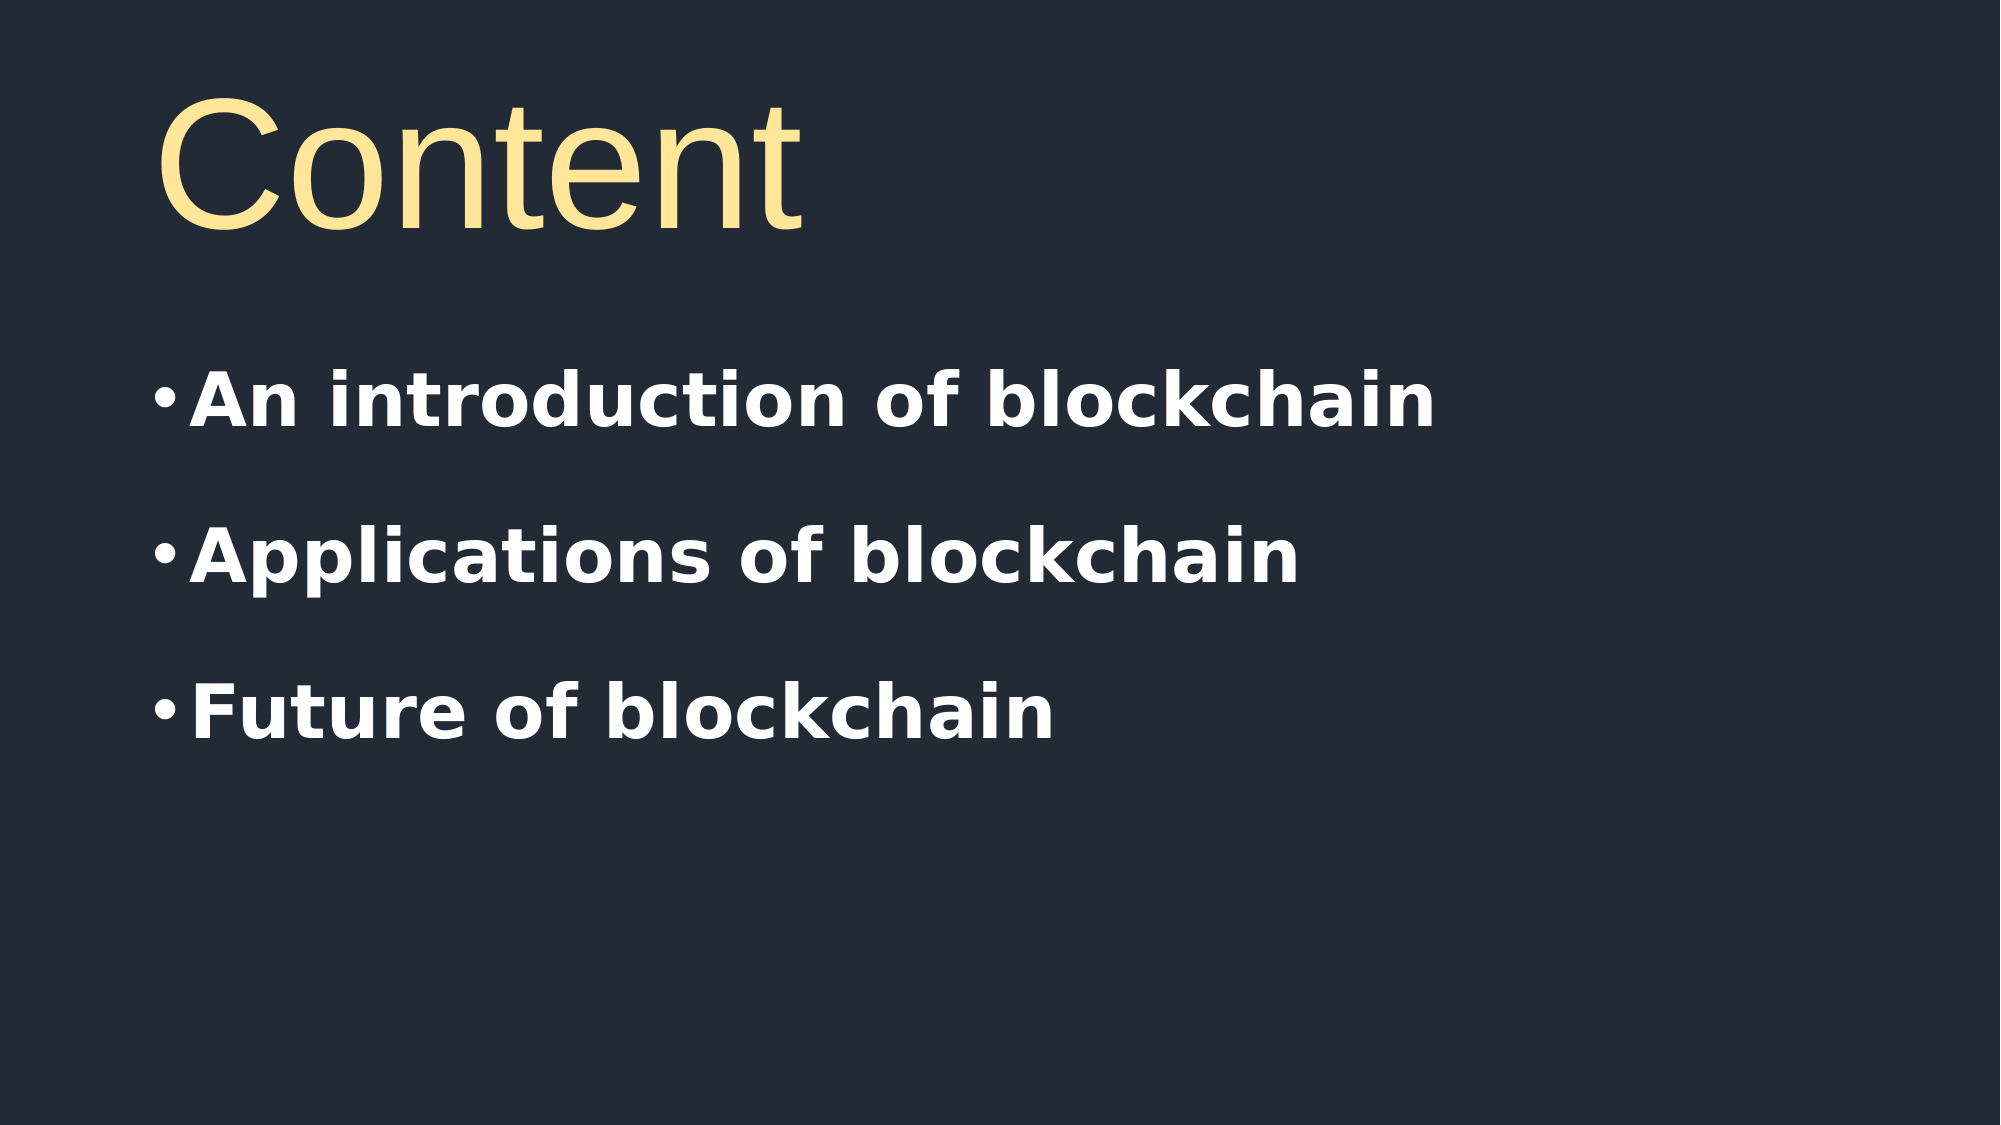

# Content
An introduction of blockchain
Applications of blockchain
Future of blockchain